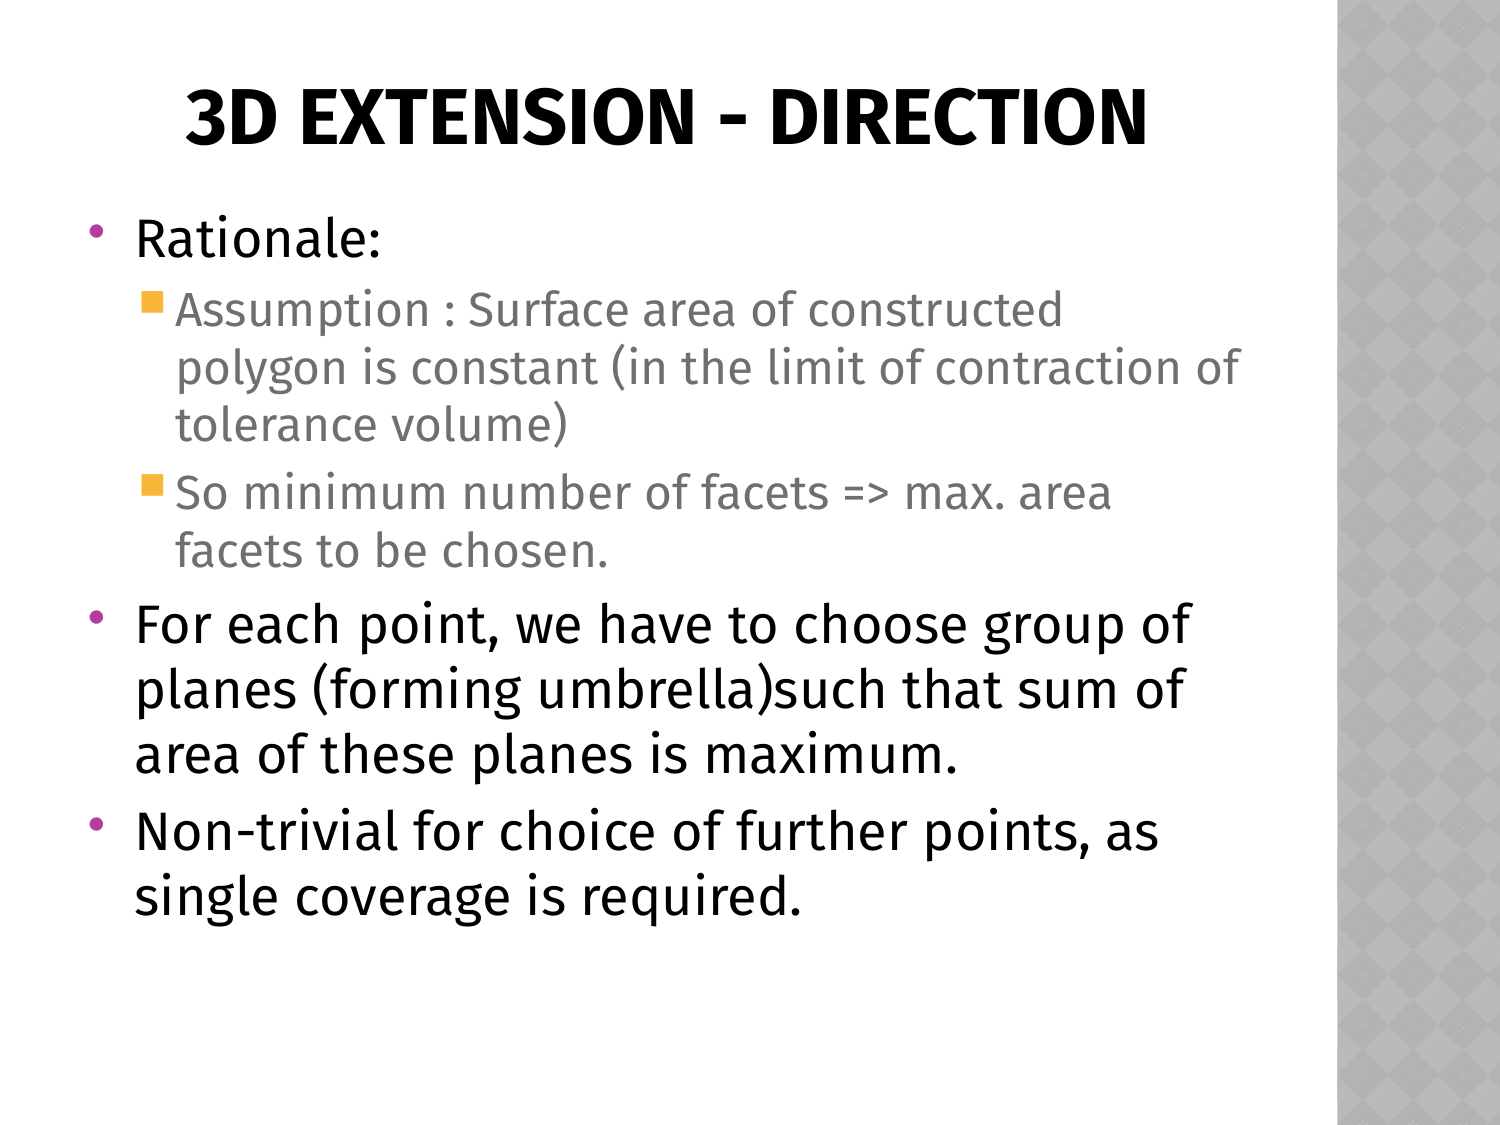

# 3d extension - Direction
Rationale:
Assumption : Surface area of constructed polygon is constant (in the limit of contraction of tolerance volume)
So minimum number of facets => max. area facets to be chosen.
For each point, we have to choose group of planes (forming umbrella)such that sum of area of these planes is maximum.
Non-trivial for choice of further points, as single coverage is required.